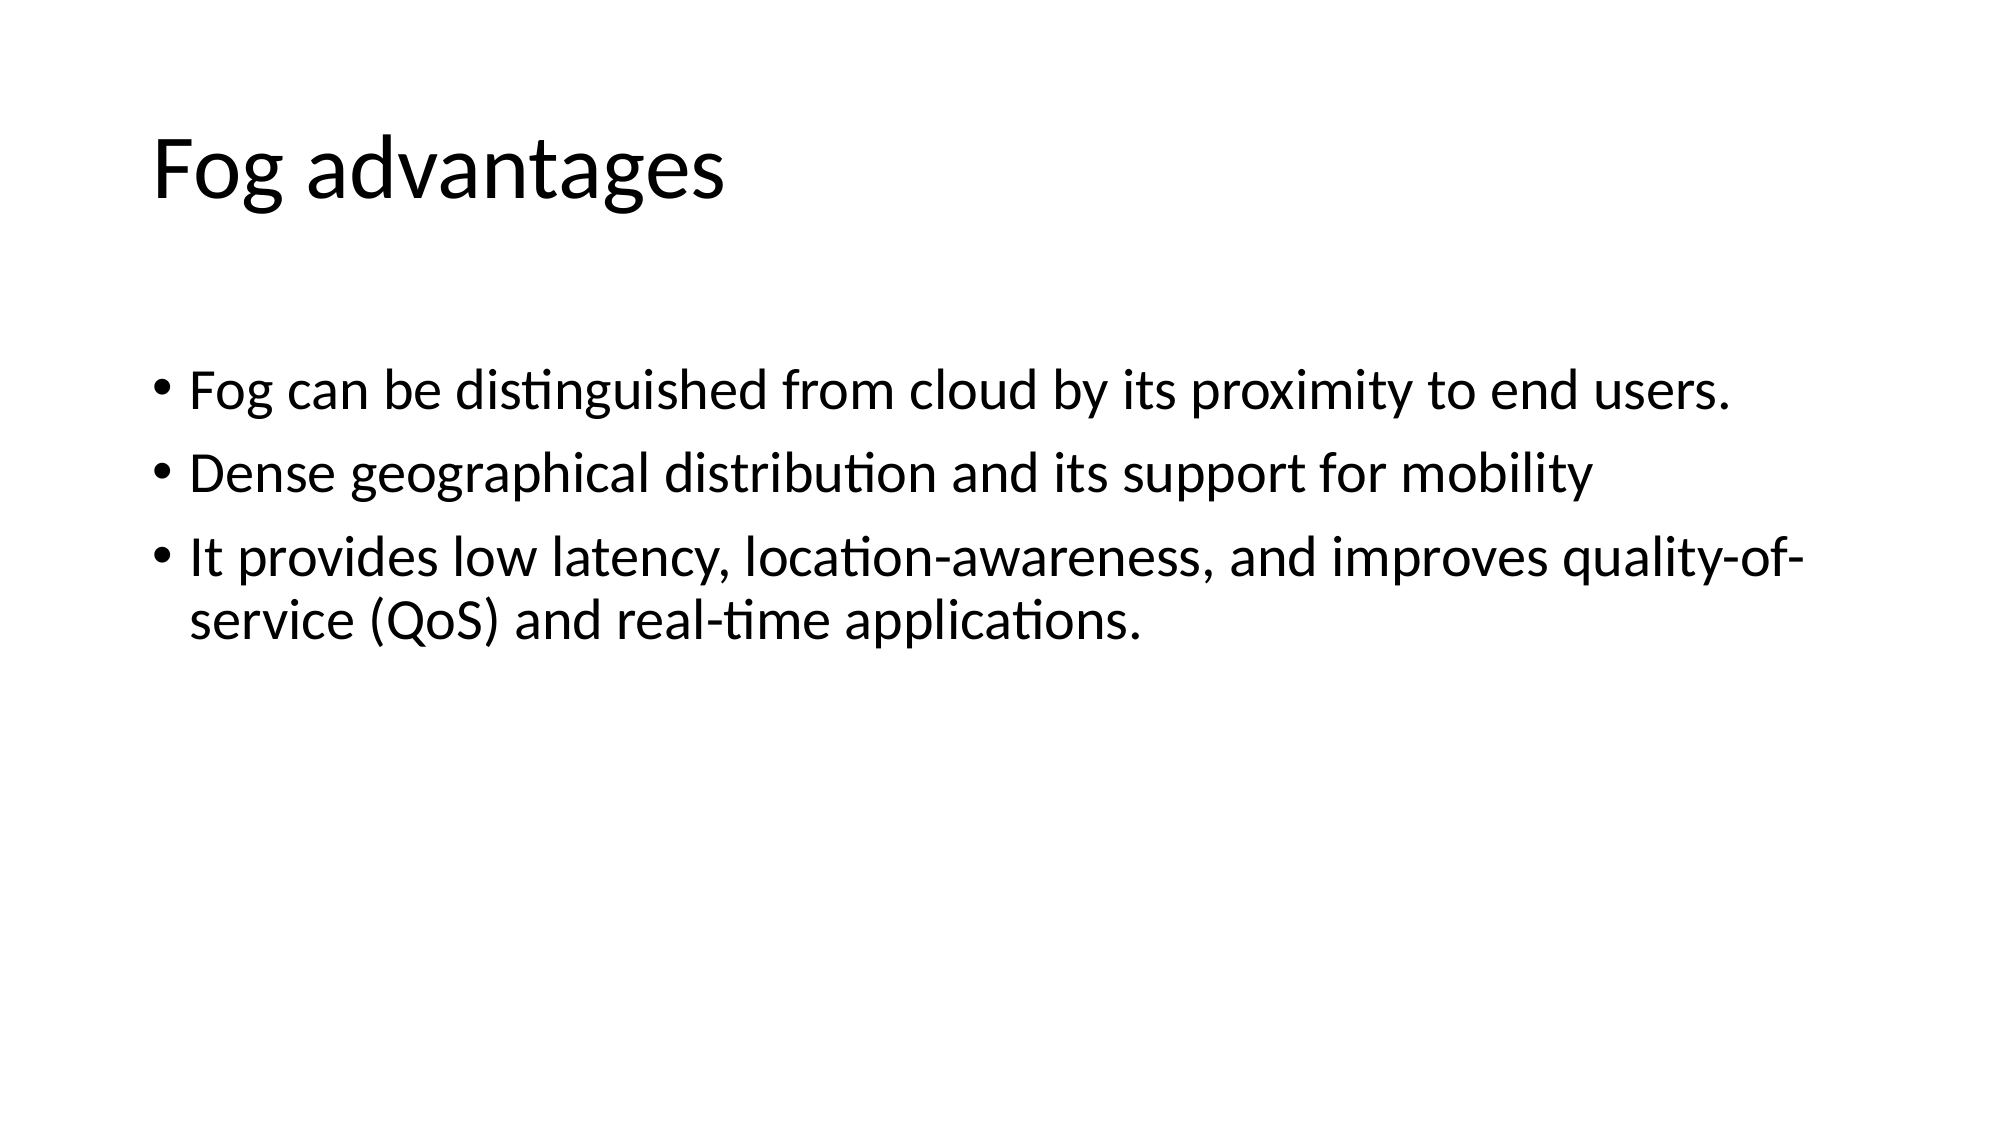

# Fog advantages
Fog can be distinguished from cloud by its proximity to end users.
Dense geographical distribution and its support for mobility
It provides low latency, location-awareness, and improves quality-of-service (QoS) and real-time applications.